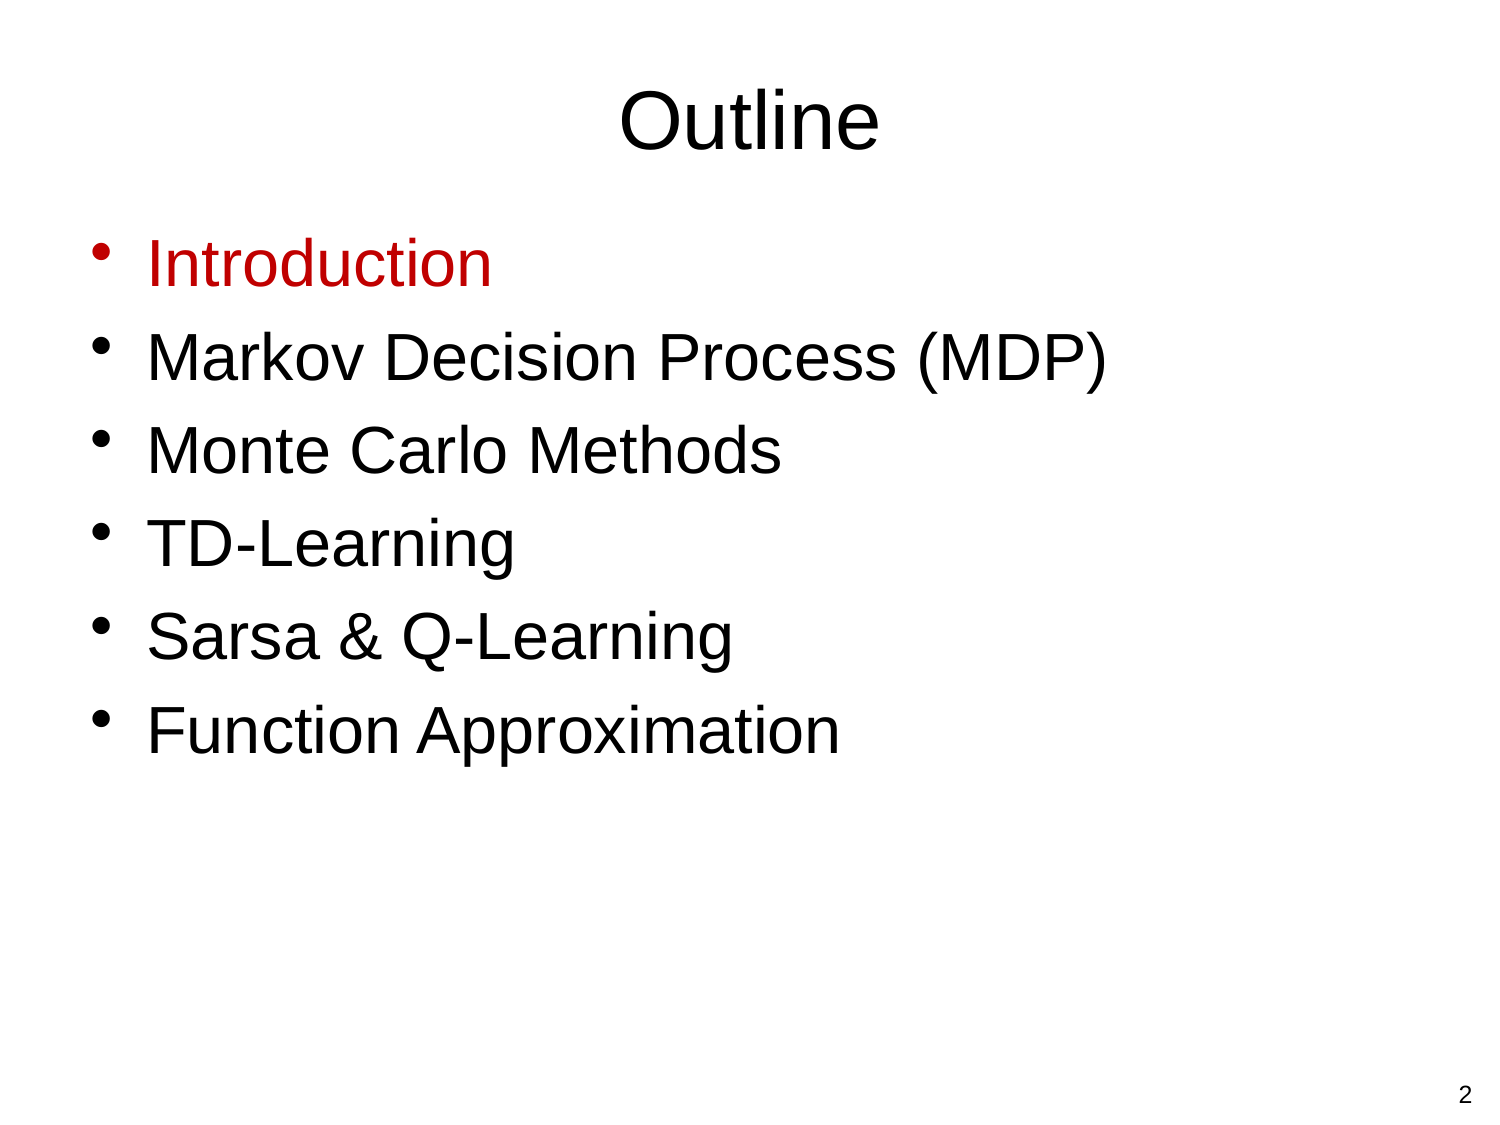

# Outline
Introduction
Markov Decision Process (MDP)
Monte Carlo Methods
TD-Learning
Sarsa & Q-Learning
Function Approximation
2